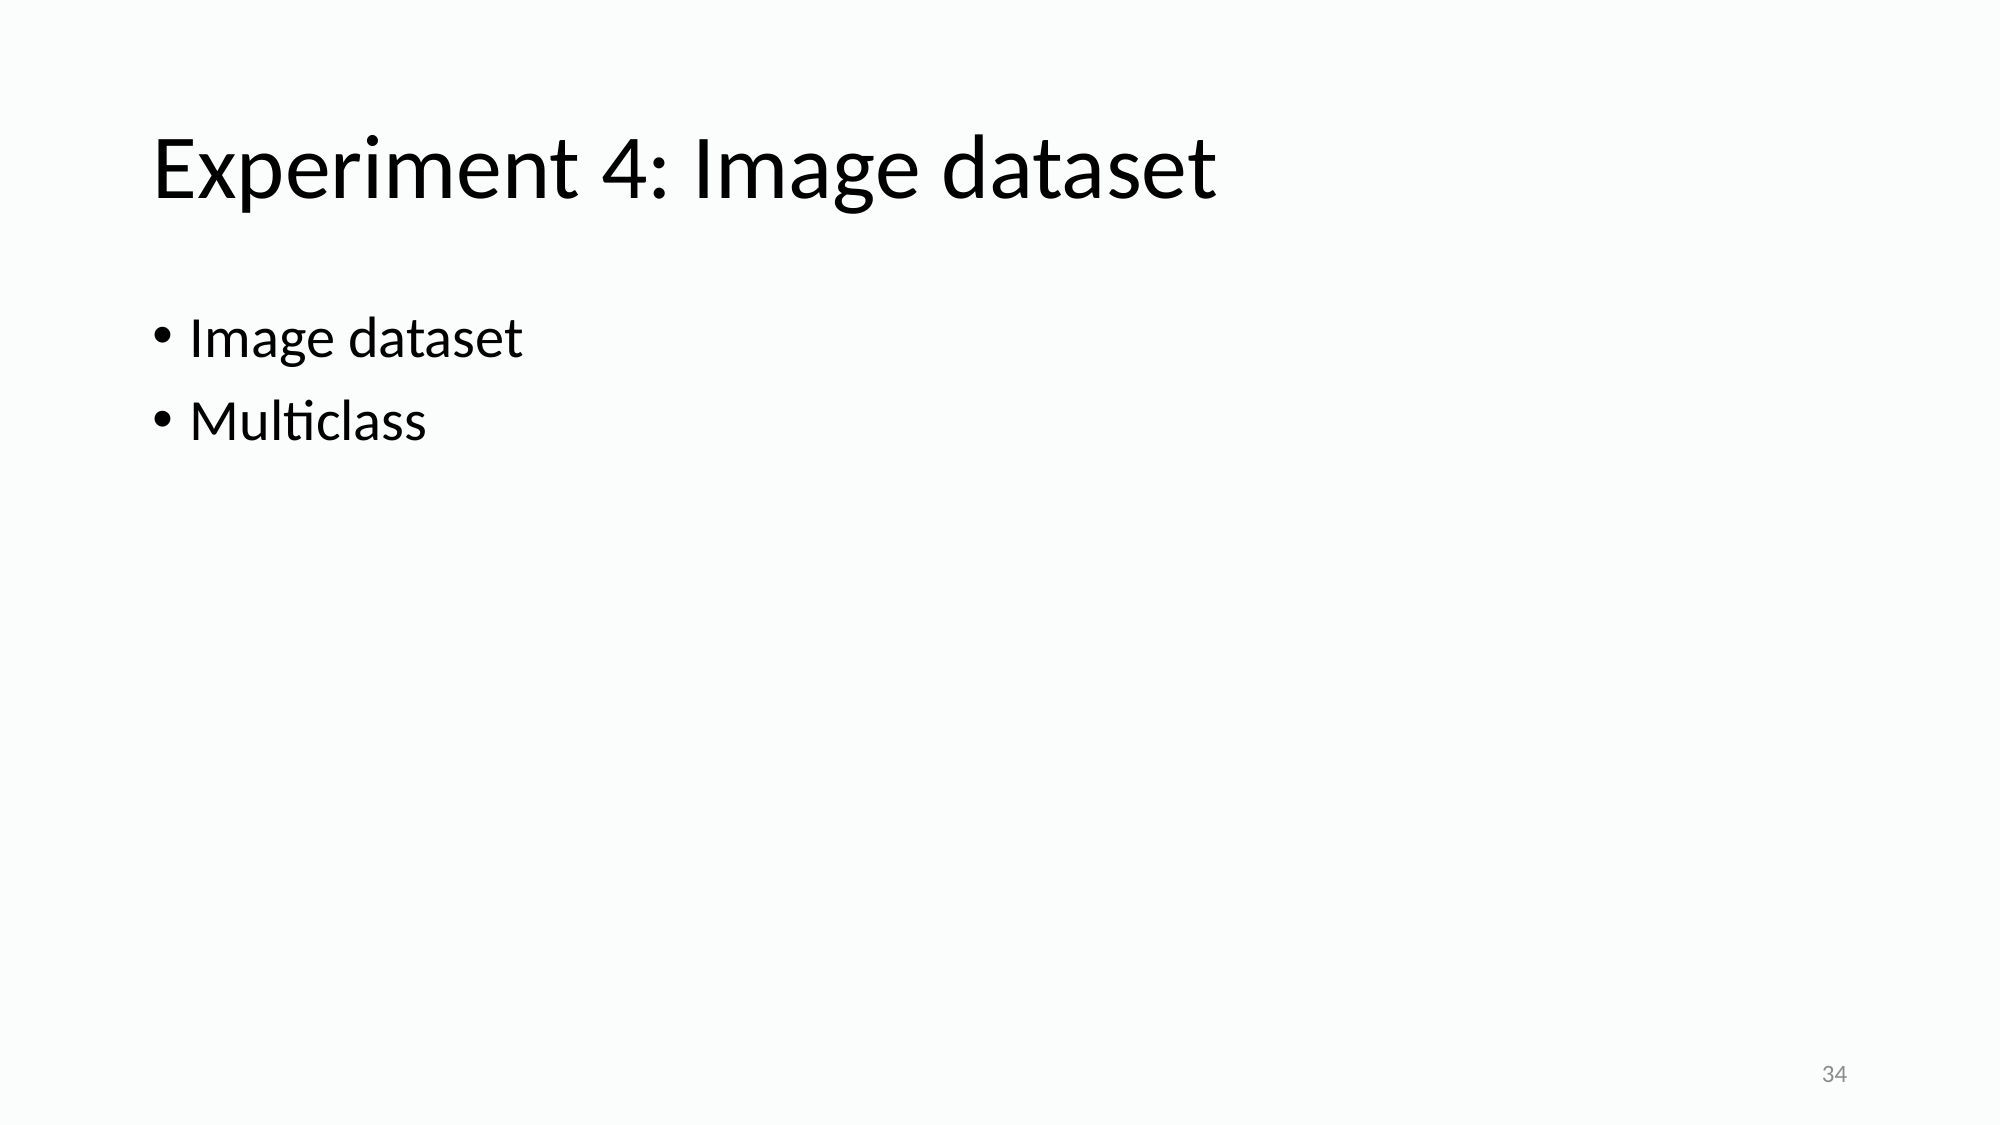

# Experiment 4: Image dataset
Image dataset
Multiclass
34